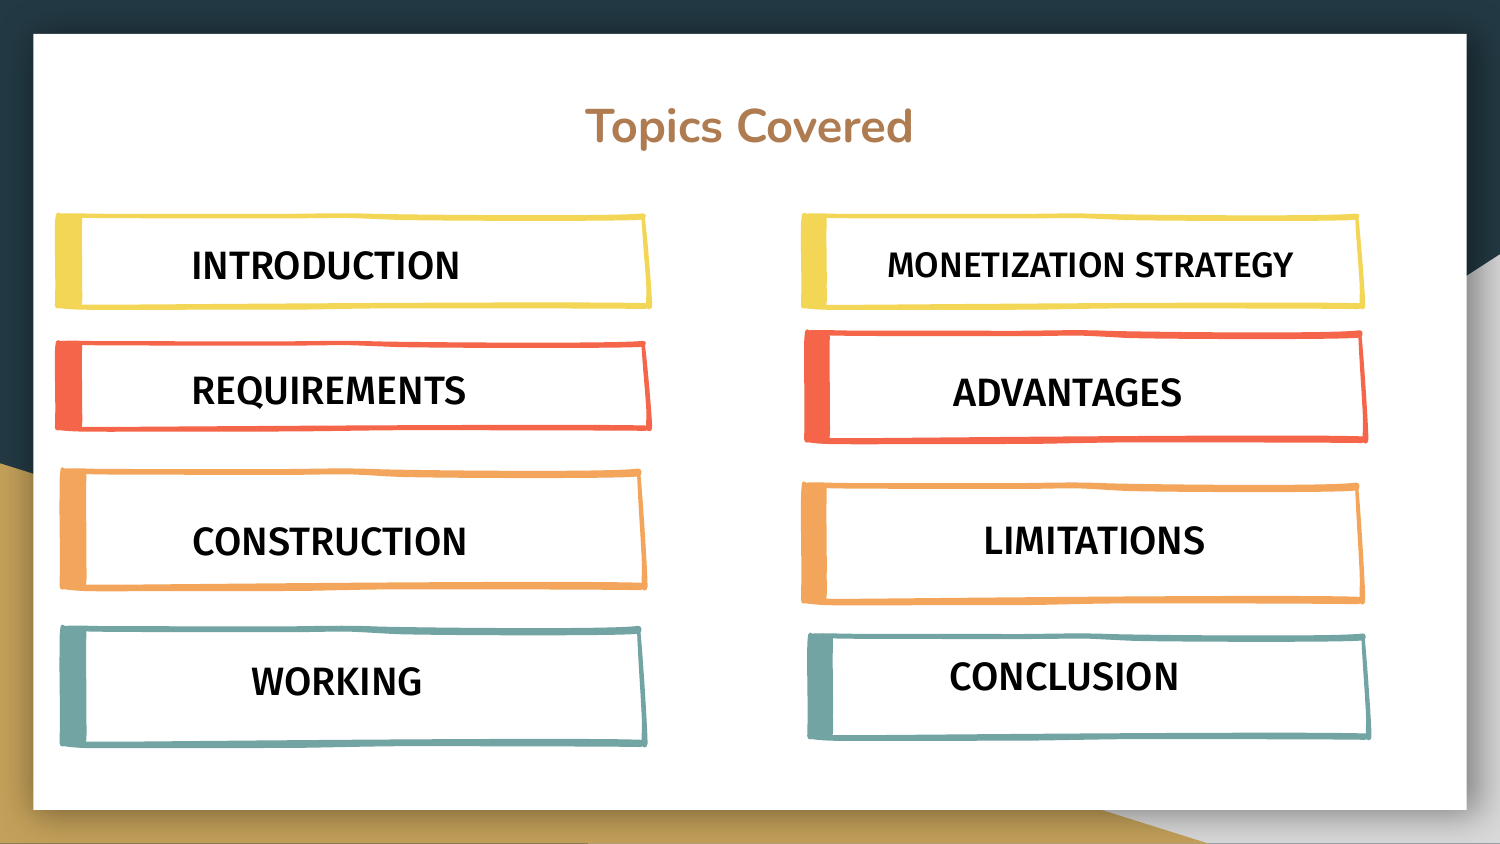

# Topics Covered

         INTRODUCTION
     MONETIZATION STRATEGY

          ADVANTAGES
         REQUIREMENTS

          CONSTRUCTION
LIMITATIONS

                           WORKING

          CONCLUSION